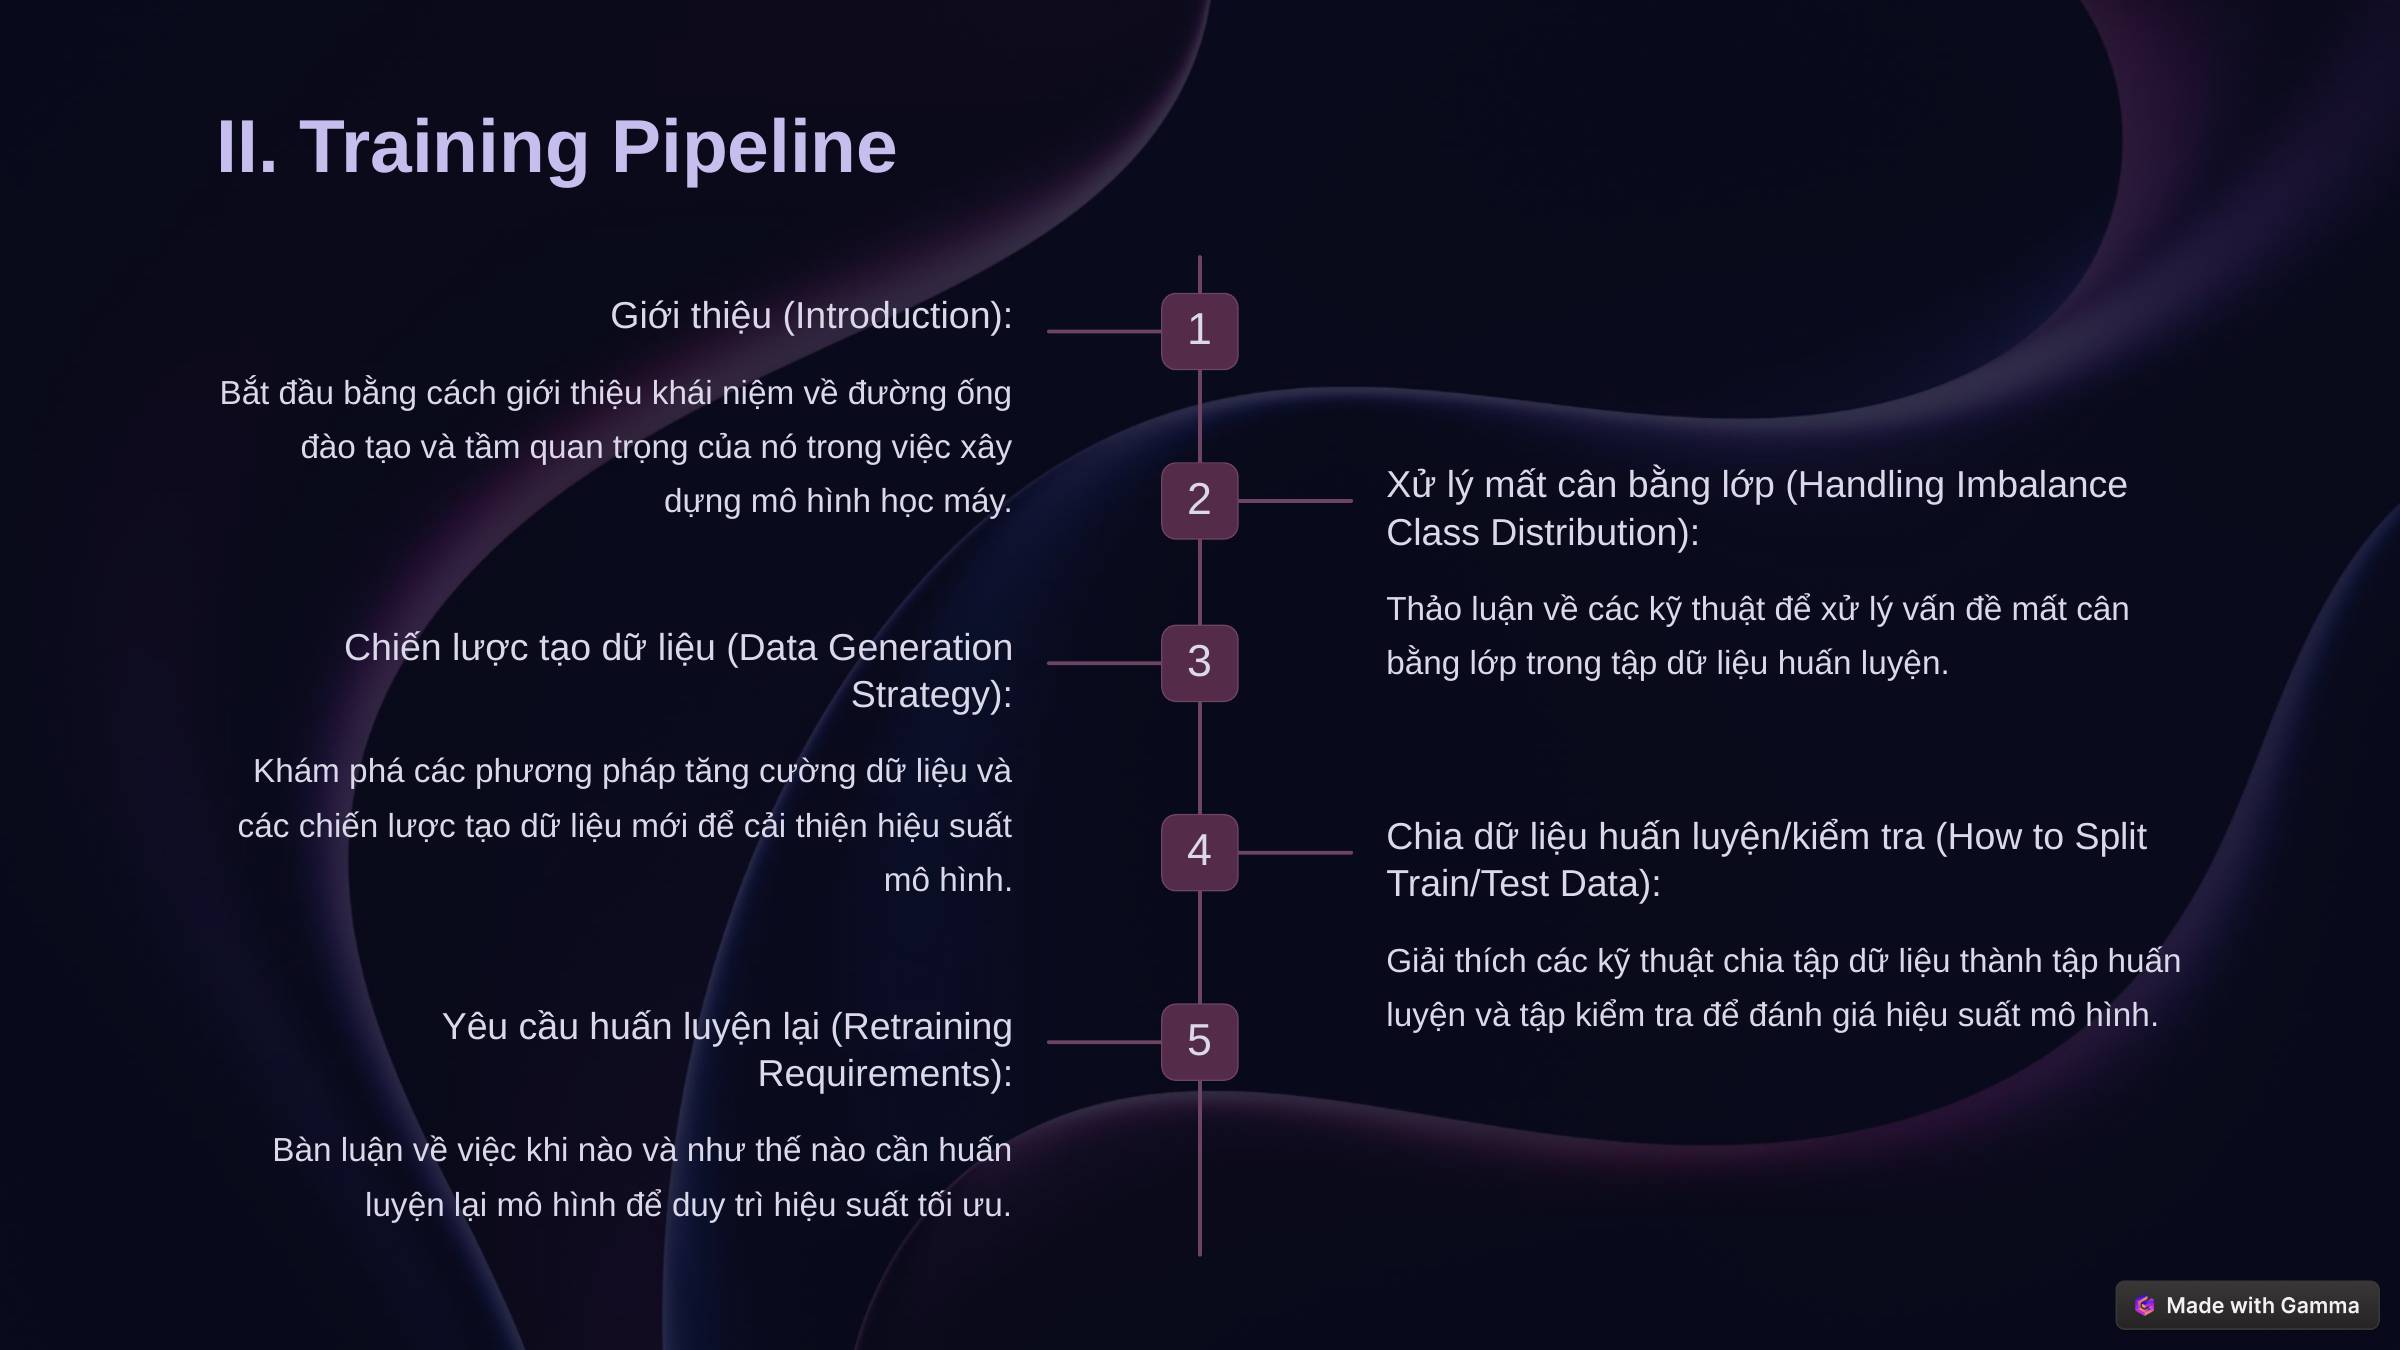

II. Training Pipeline

Giới thiệu (Introduction):

1

Bắt đầu bằng cách giới thiệu khái niệm về đường ống đào tạo và tầm quan trọng của nó trong việc xây dựng mô hình học máy.
Xử lý mất cân bằng lớp (Handling Imbalance Class Distribution):

2

Thảo luận về các kỹ thuật để xử lý vấn đề mất cân bằng lớp trong tập dữ liệu huấn luyện.
Chiến lược tạo dữ liệu (Data Generation Strategy):

3

Khám phá các phương pháp tăng cường dữ liệu và các chiến lược tạo dữ liệu mới để cải thiện hiệu suất mô hình.
Chia dữ liệu huấn luyện/kiểm tra (How to Split Train/Test Data):

4

Giải thích các kỹ thuật chia tập dữ liệu thành tập huấn luyện và tập kiểm tra để đánh giá hiệu suất mô hình.
Yêu cầu huấn luyện lại (Retraining Requirements):

5

Bàn luận về việc khi nào và như thế nào cần huấn luyện lại mô hình để duy trì hiệu suất tối ưu.